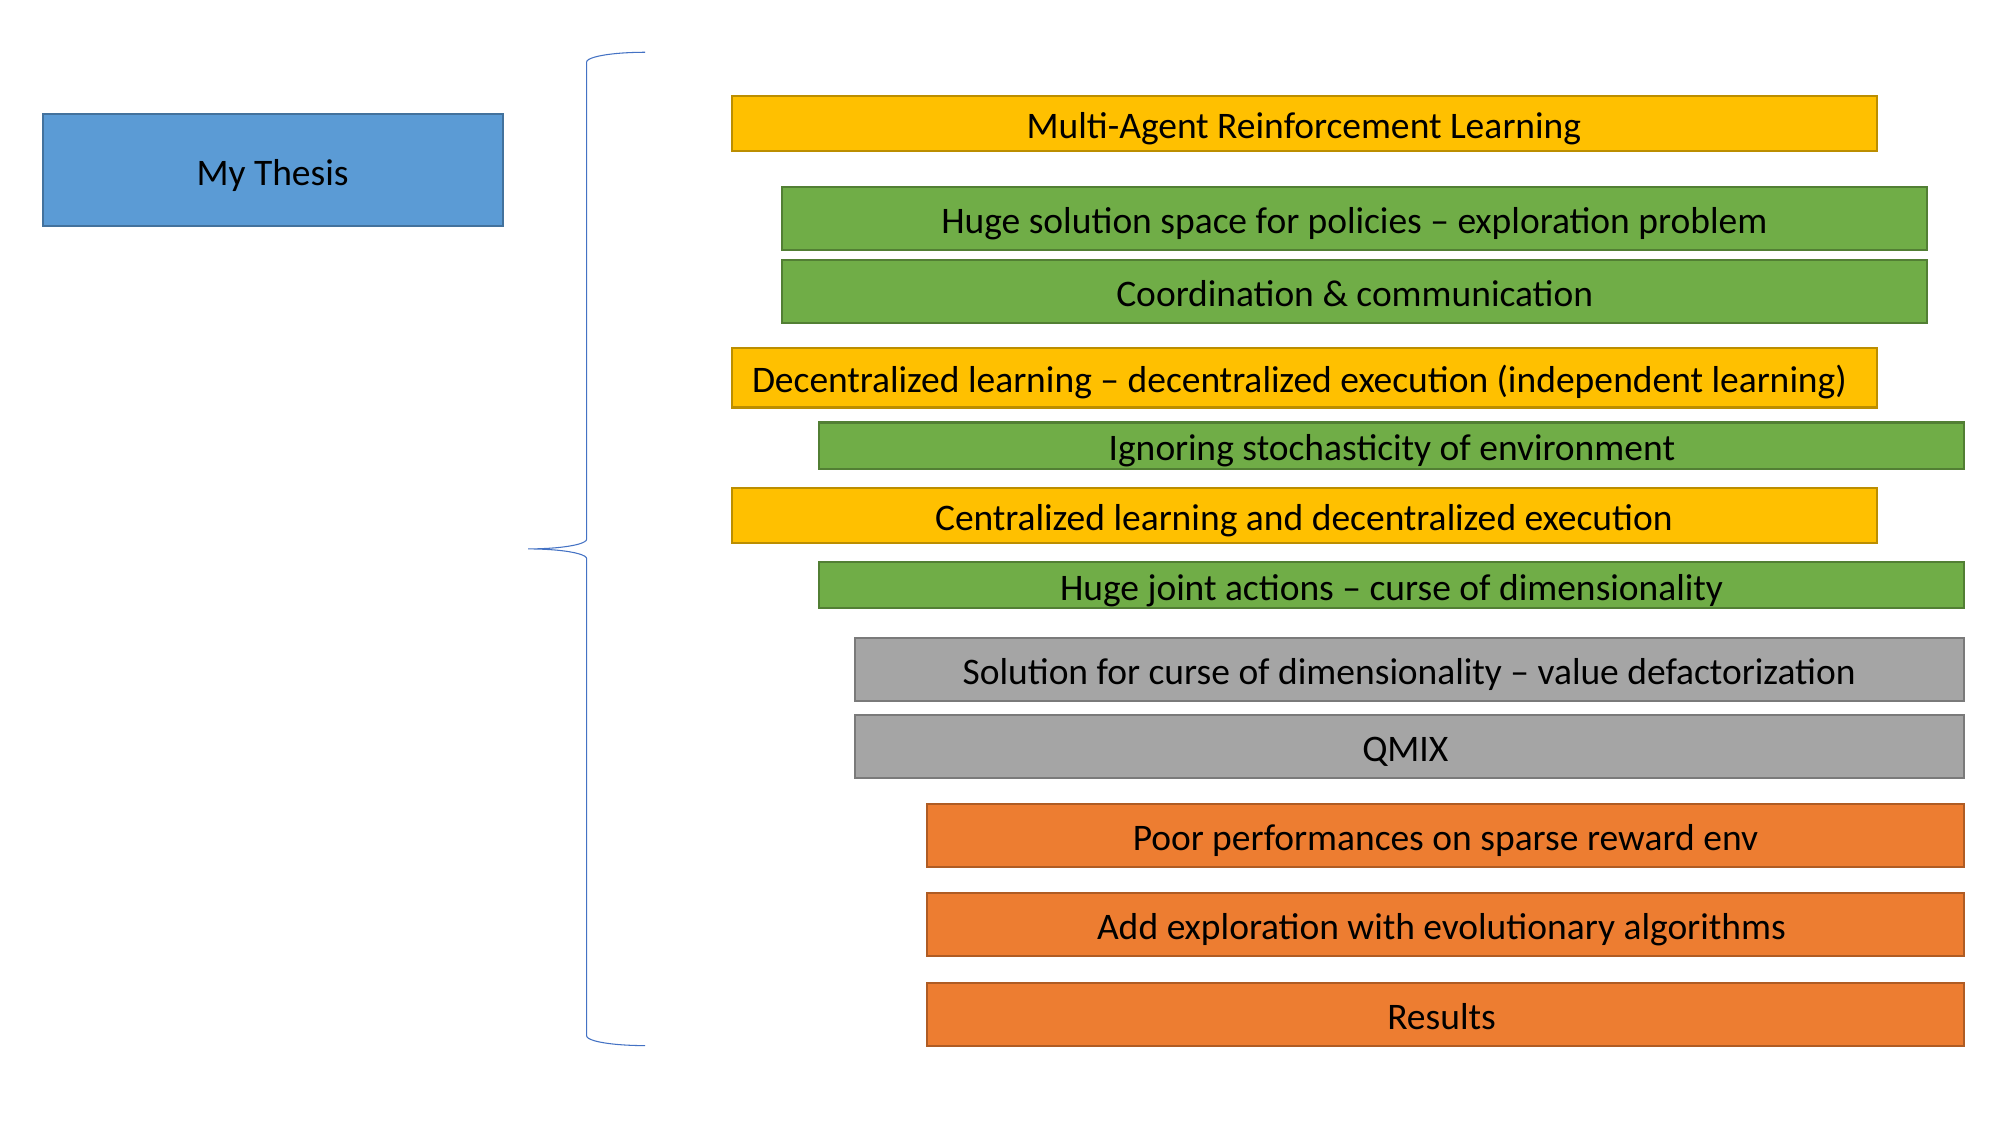

Multi-Agent Reinforcement Learning
My Thesis
Huge solution space for policies – exploration problem
Coordination & communication
Decentralized learning – decentralized execution (independent learning)
Ignoring stochasticity of environment
Centralized learning and decentralized execution
Huge joint actions – curse of dimensionality
Solution for curse of dimensionality – value defactorization
QMIX
Poor performances on sparse reward env
Add exploration with evolutionary algorithms
Results